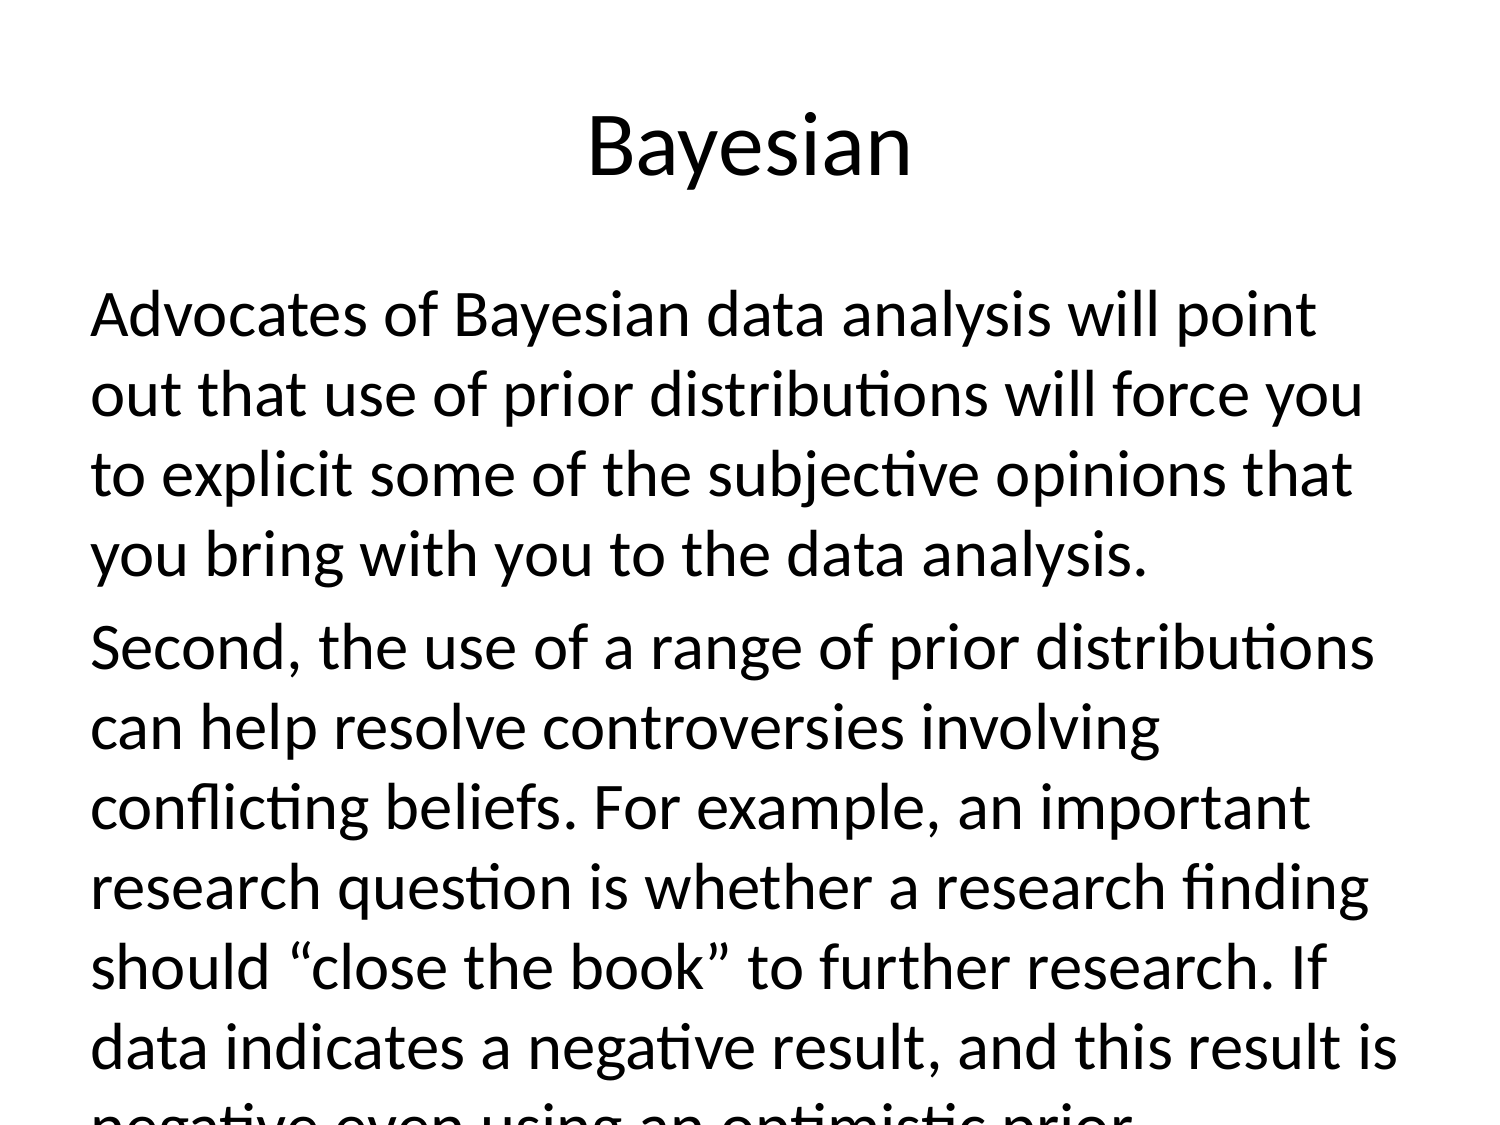

# Bayesian
Advocates of Bayesian data analysis will point out that use of prior distributions will force you to explicit some of the subjective opinions that you bring with you to the data analysis.
Second, the use of a range of prior distributions can help resolve controversies involving conflicting beliefs. For example, an important research question is whether a research finding should “close the book” to further research. If data indicates a negative result, and this result is negative even using an optimistic prior probability, then all researchers, even those with the most optimistic hopes for the therapy, should move on. Similarly, if the data indicates a positive result, and this result is positive even using a pessimistic prior probability, then it’s time for everyone to adopt the new therapy. Now, you shouldn’t let the research agenda be held hostage by extremely optimistic or pessimistic priors, but if any reasonable prior indicates the same final result, then any reasonable person should close the book on this research area.
Third, while Bayesian data analysis allows you to incorporate subjective opinions into your prior probability, it does not require you to incorporate subjectivity. Many Bayesian data analyses use what it called a diffuse or non-informative prior distribution. This is a prior distribution that is neither optimistic nor pessimistic, but spreads the probability more or less evenly across all hypotheses.